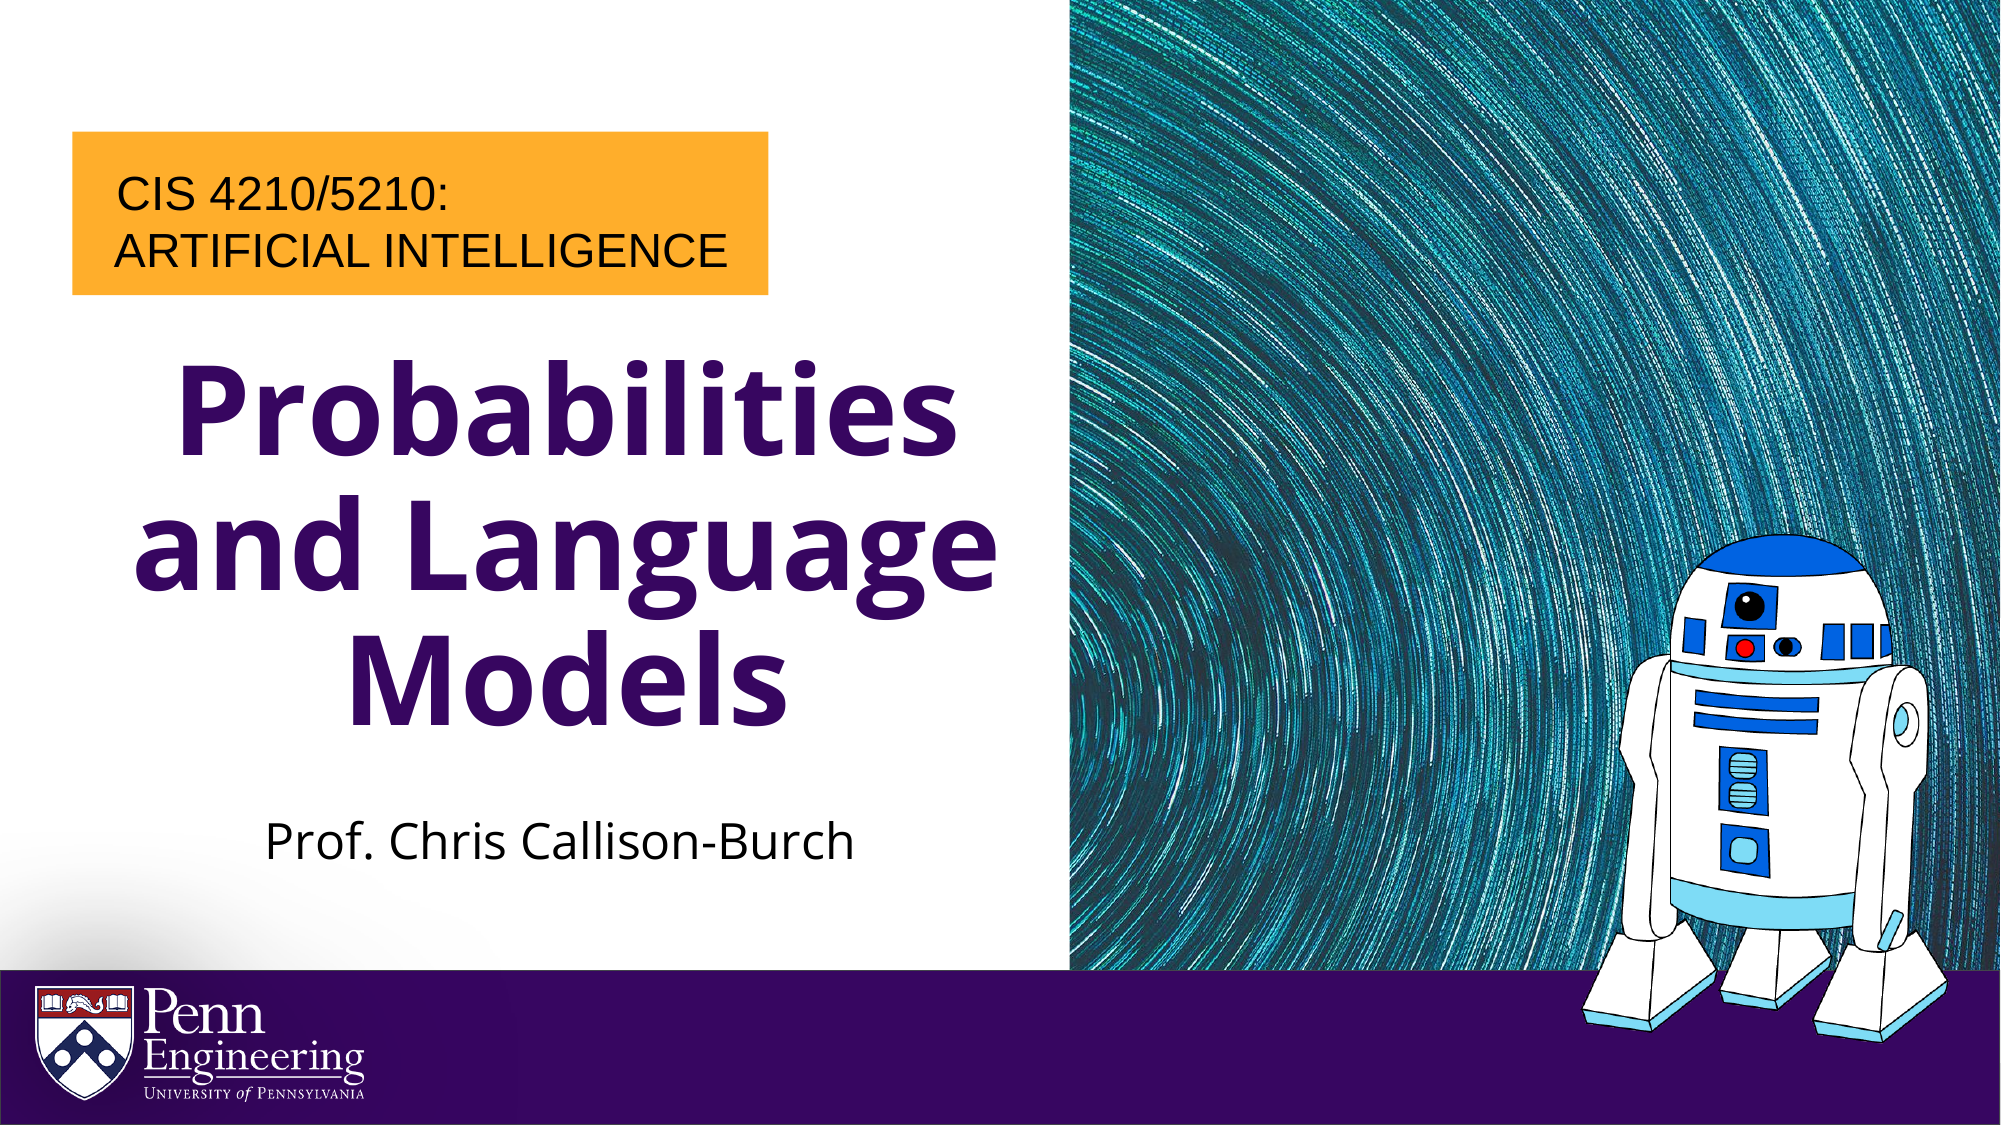

# Probabilities and Language Models

Prof. Chris Callison-Burch